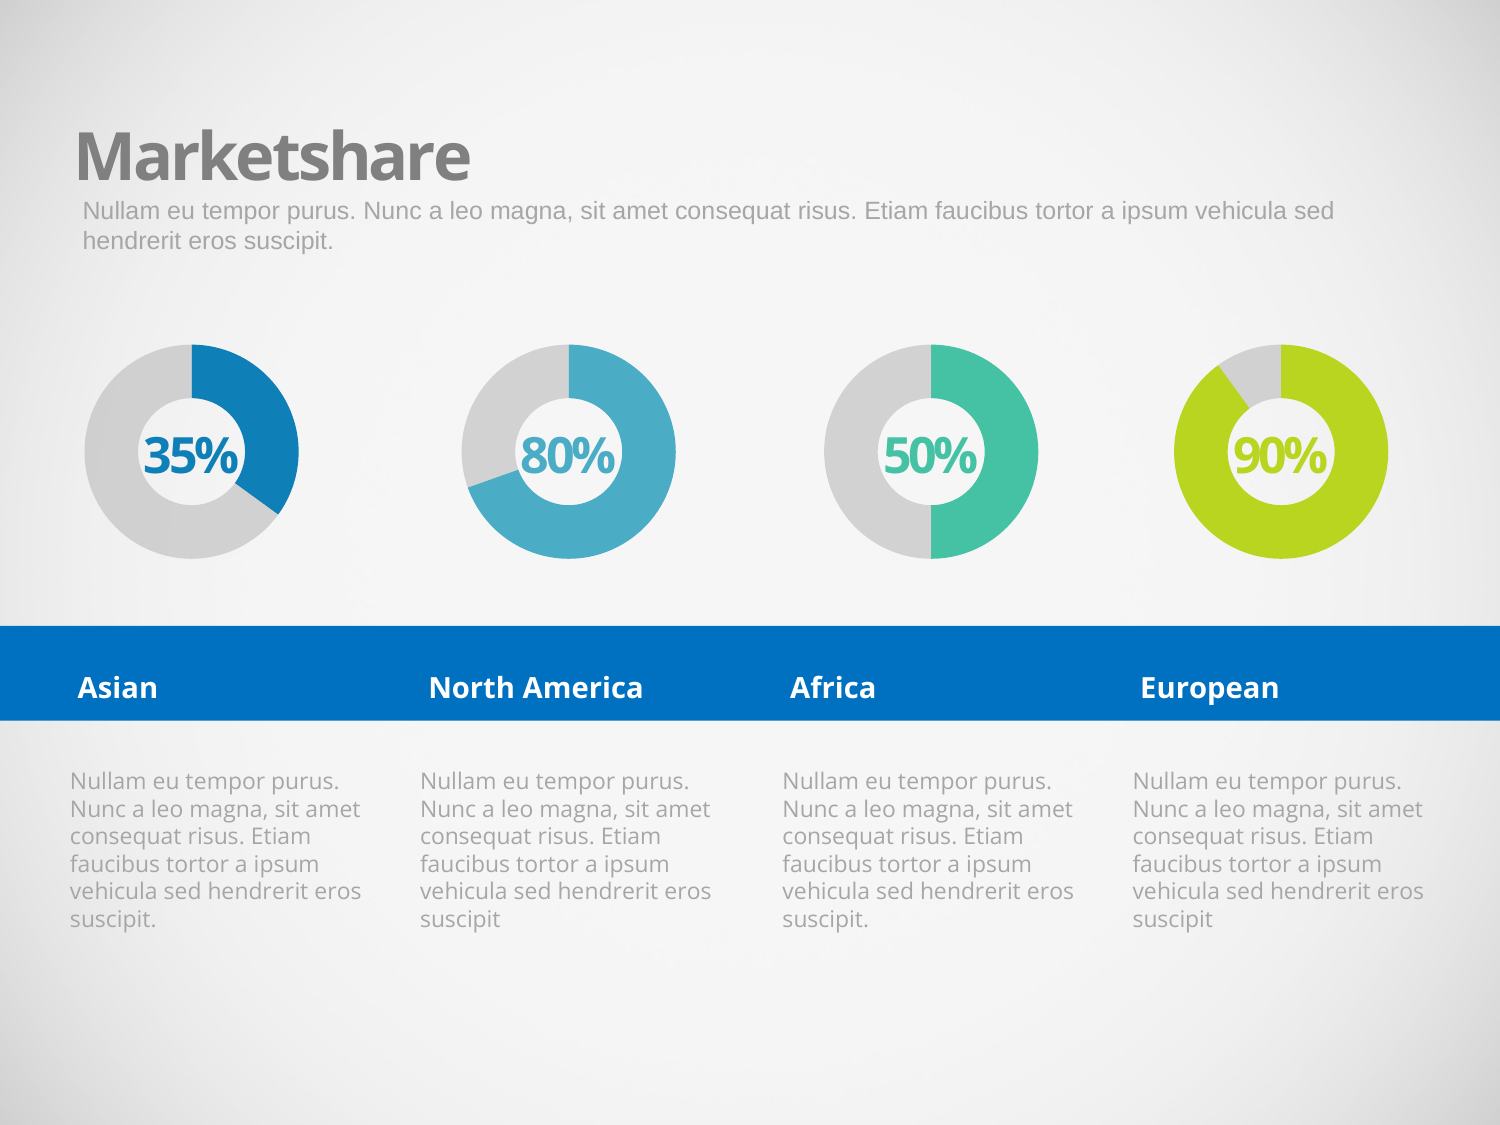

Marketshare
Nullam eu tempor purus. Nunc a leo magna, sit amet consequat risus. Etiam faucibus tortor a ipsum vehicula sed hendrerit eros suscipit.

### Chart

| Category | Column1 |
|---|---|

### Chart

| Category | Column1 |
|---|---|

### Chart

| Category | Column1 |
|---|---|

### Chart

| Category | Column1 |
|---|---|
35%
80%
50%
90%

Asian
North America
Africa
European
Nullam eu tempor purus. Nunc a leo magna, sit amet consequat risus. Etiam faucibus tortor a ipsum vehicula sed hendrerit eros suscipit.
Nullam eu tempor purus. Nunc a leo magna, sit amet consequat risus. Etiam faucibus tortor a ipsum vehicula sed hendrerit eros suscipit
Nullam eu tempor purus. Nunc a leo magna, sit amet consequat risus. Etiam faucibus tortor a ipsum vehicula sed hendrerit eros suscipit.
Nullam eu tempor purus. Nunc a leo magna, sit amet consequat risus. Etiam faucibus tortor a ipsum vehicula sed hendrerit eros suscipit